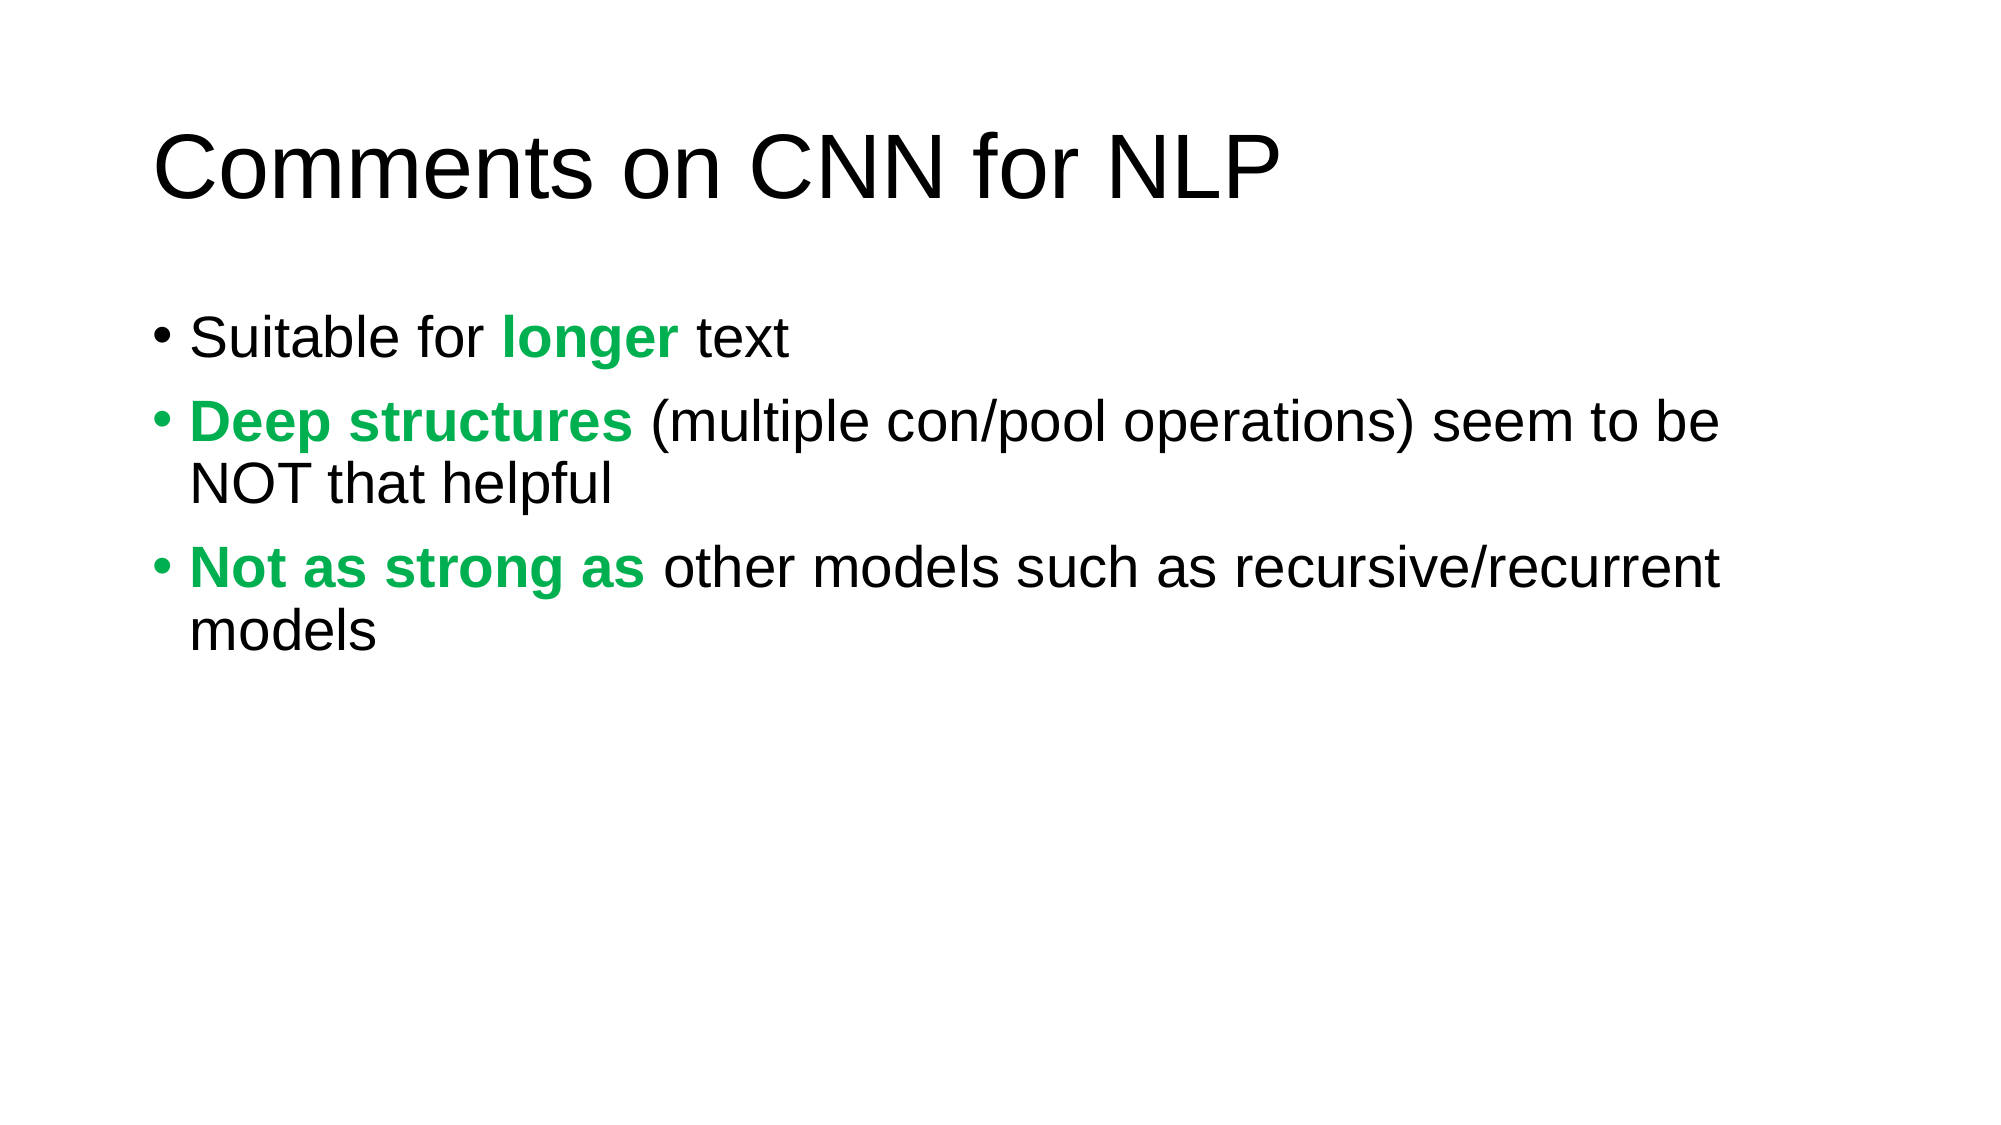

# Comments on CNN for NLP
Suitable for longer text
Deep structures (multiple con/pool operations) seem to be NOT that helpful
Not as strong as other models such as recursive/recurrent models